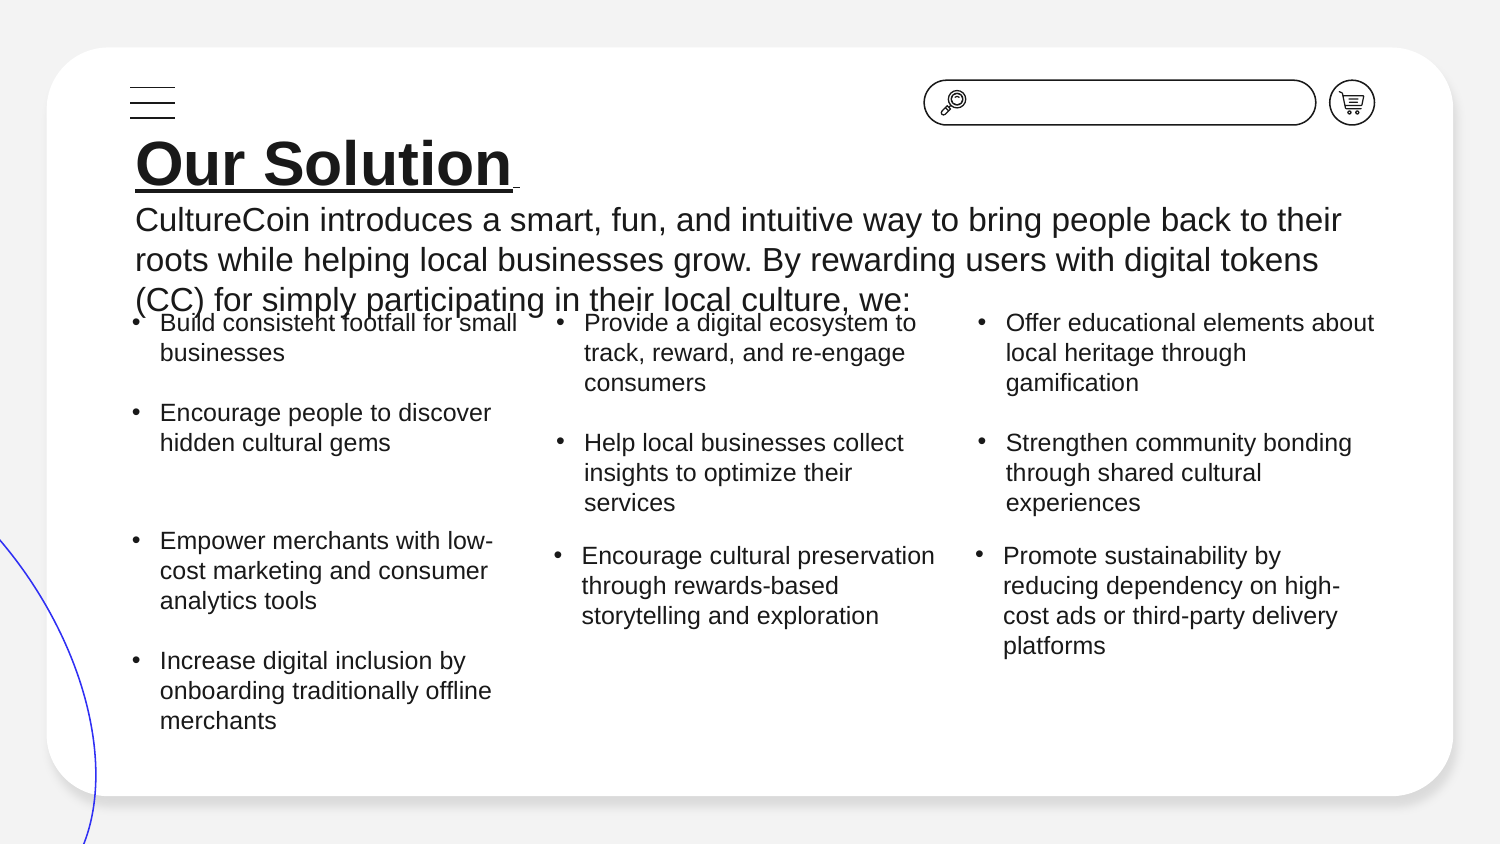

# Our Solution CultureCoin introduces a smart, fun, and intuitive way to bring people back to their roots while helping local businesses grow. By rewarding users with digital tokens (CC) for simply participating in their local culture, we:
Build consistent footfall for small businesses

Encourage people to discover hidden cultural gems
Provide a digital ecosystem to track, reward, and re-engage consumers

Help local businesses collect insights to optimize their services
Offer educational elements about local heritage through gamification

Strengthen community bonding through shared cultural experiences

Empower merchants with low-cost marketing and consumer analytics tools

Increase digital inclusion by onboarding traditionally offline merchants
Promote sustainability by reducing dependency on high-cost ads or third-party delivery platforms
Encourage cultural preservation through rewards-based storytelling and exploration